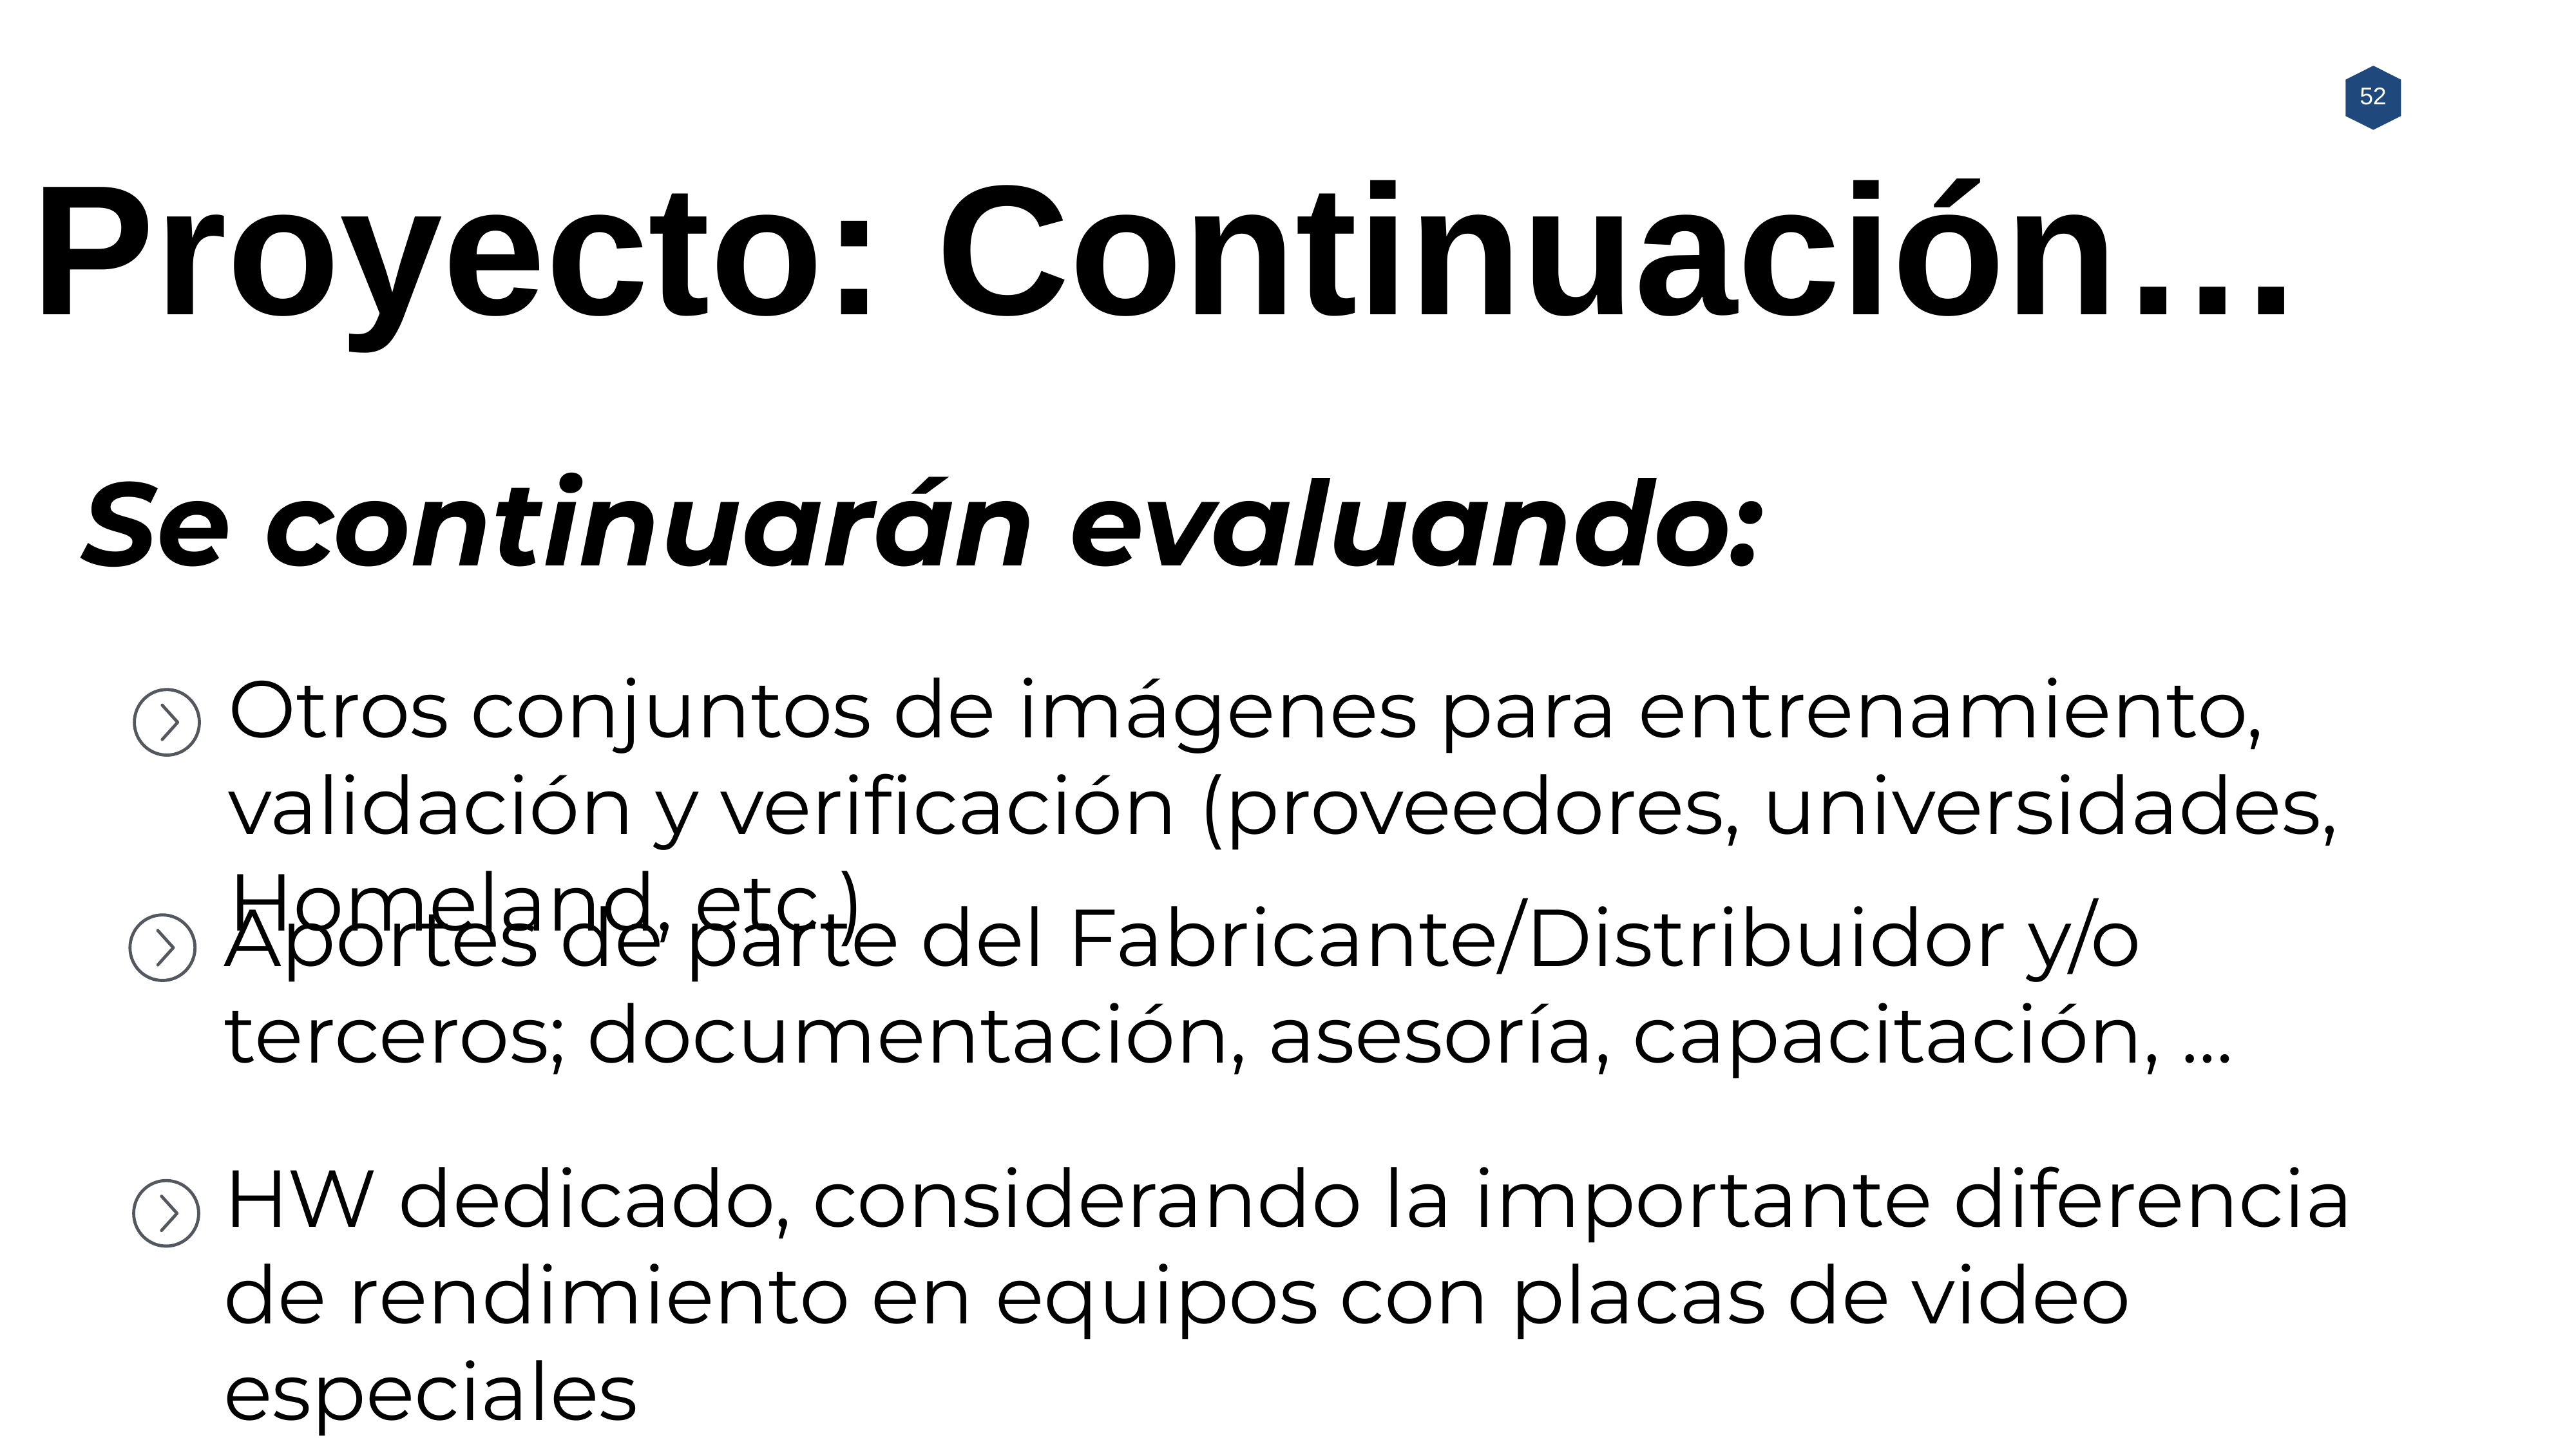

Proyecto: Continuación…
Se continuarán evaluando:
Otros conjuntos de imágenes para entrenamiento, validación y verificación (proveedores, universidades, Homeland, etc.)

Aportes de parte del Fabricante/Distribuidor y/o terceros; documentación, asesoría, capacitación, …

HW dedicado, considerando la importante diferencia de rendimiento en equipos con placas de video especiales